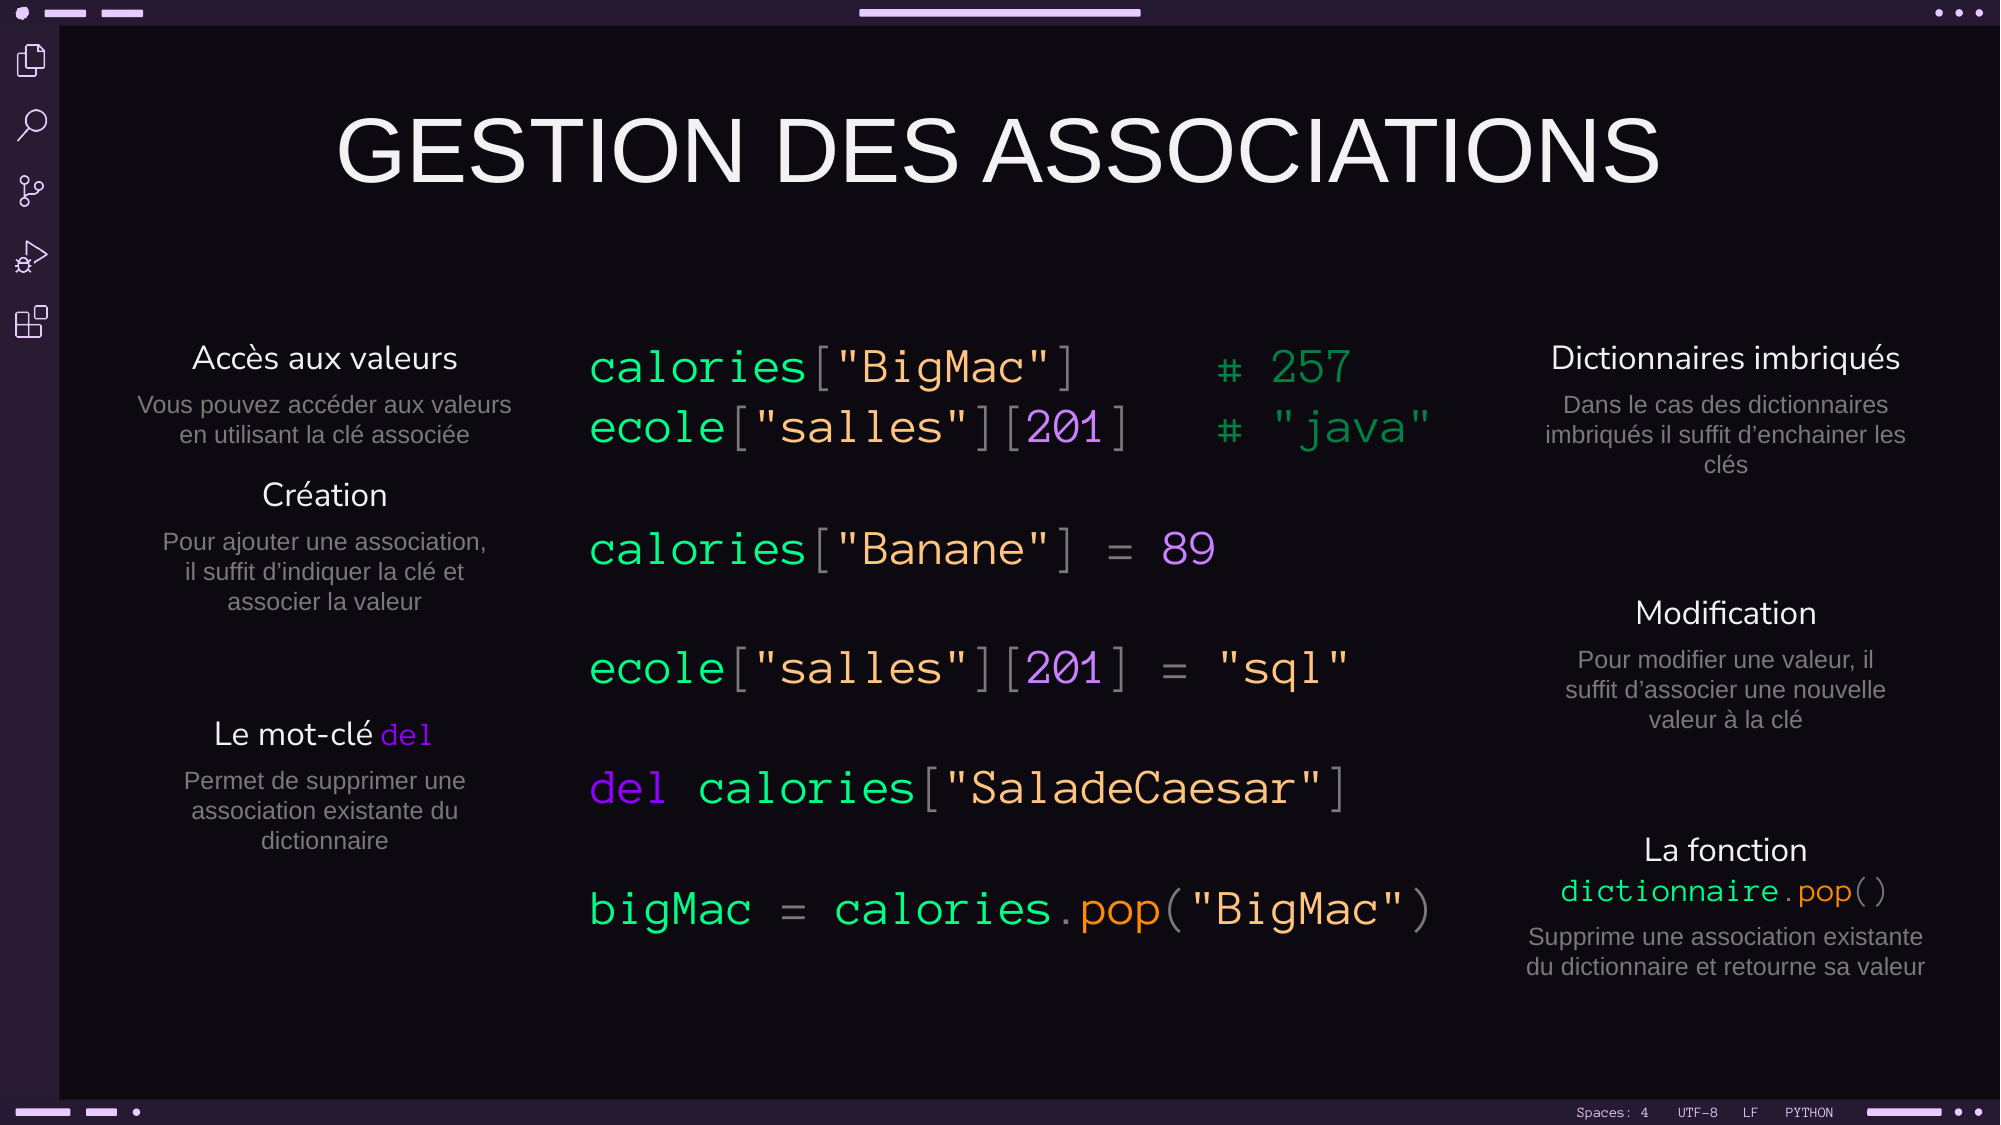

GESTION DES ASSOCIATIONS
calories["BigMac"]     # 257
ecole["salles"][201]   # "java"
Accès aux valeurs
Vous pouvez accéder aux valeurs en utilisant la clé associée
Dictionnaires imbriqués
Dans le cas des dictionnaires imbriqués il suffit d’enchainer les clés
Création
Pour ajouter une association, il suffit d’indiquer la clé et associer la valeur
calories["Banane"] = 89
Modification
Pour modifier une valeur, il suffit d’associer une nouvelle valeur à la clé
ecole["salles"][201] = "sql"
Le mot-clé del
Permet de supprimer une association existante du dictionnaire
del calories["SaladeCaesar"]
La fonction dictionnaire.pop()
Supprime une association existante du dictionnaire et retourne sa valeur
bigMac = calories.pop("BigMac")